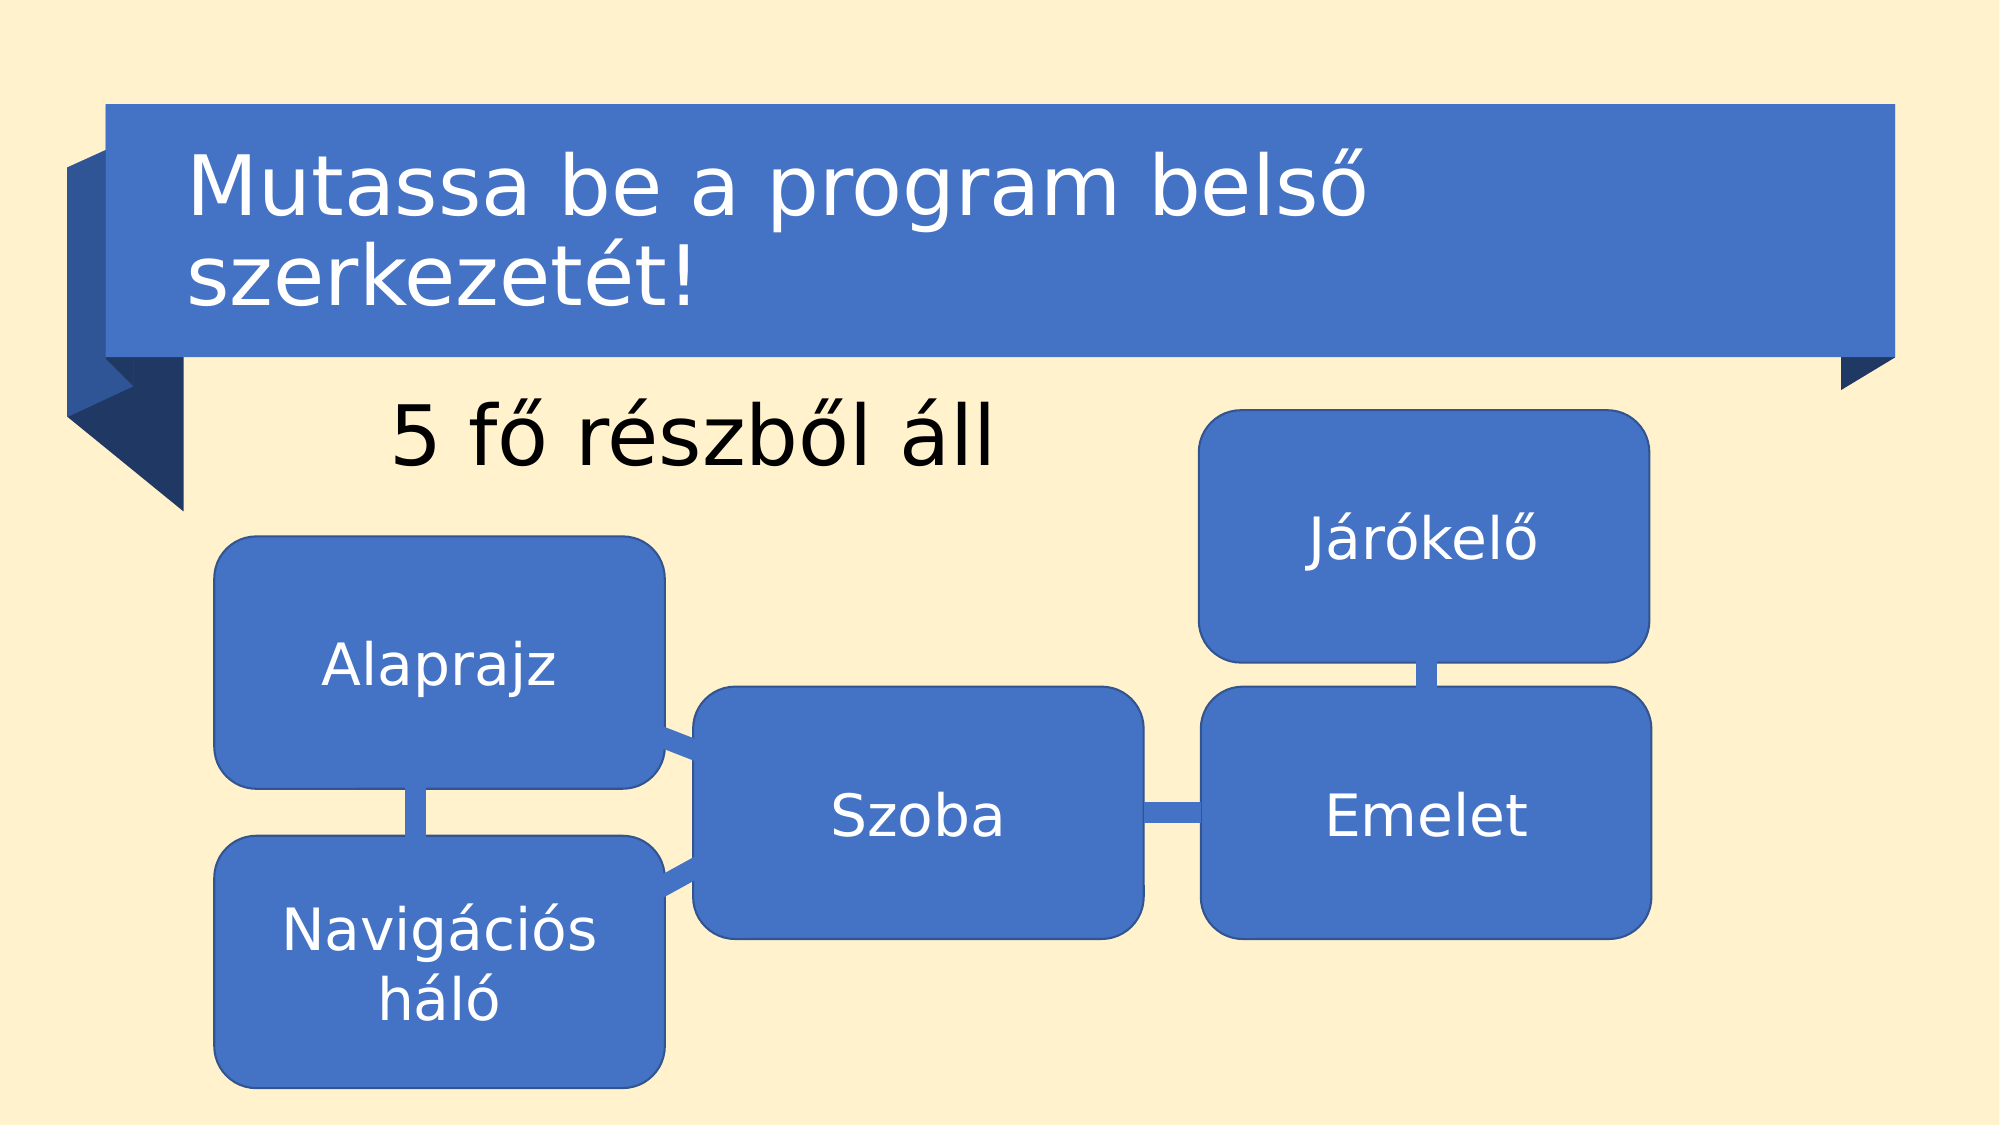

# Mutassa be a program belső szerkezetét!
5 fő részből áll
Járókelő
Alaprajz
Szoba
Emelet
Navigációs háló